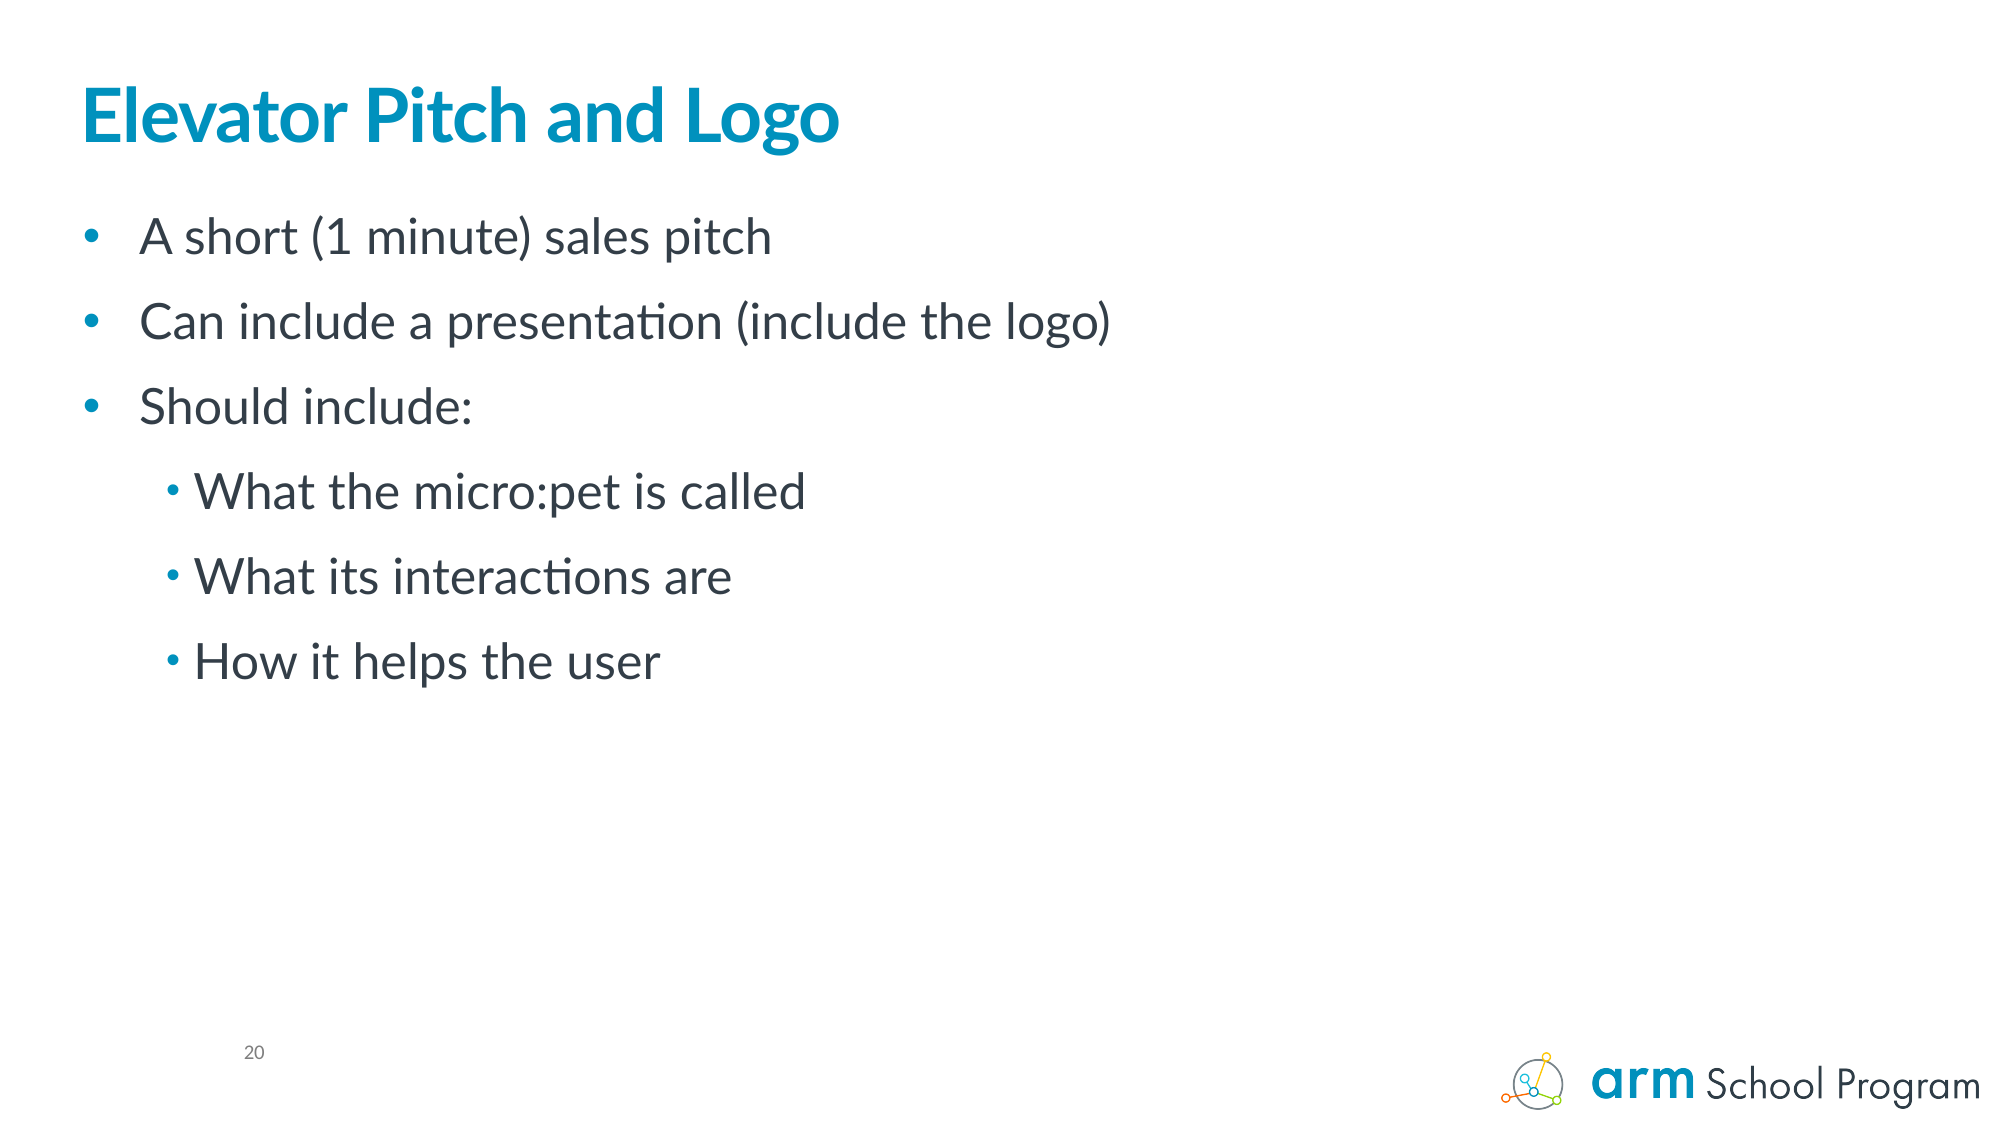

# Elevator Pitch and Logo
A short (1 minute) sales pitch
Can include a presentation (include the logo)
Should include:
What the micro:pet is called
What its interactions are
How it helps the user